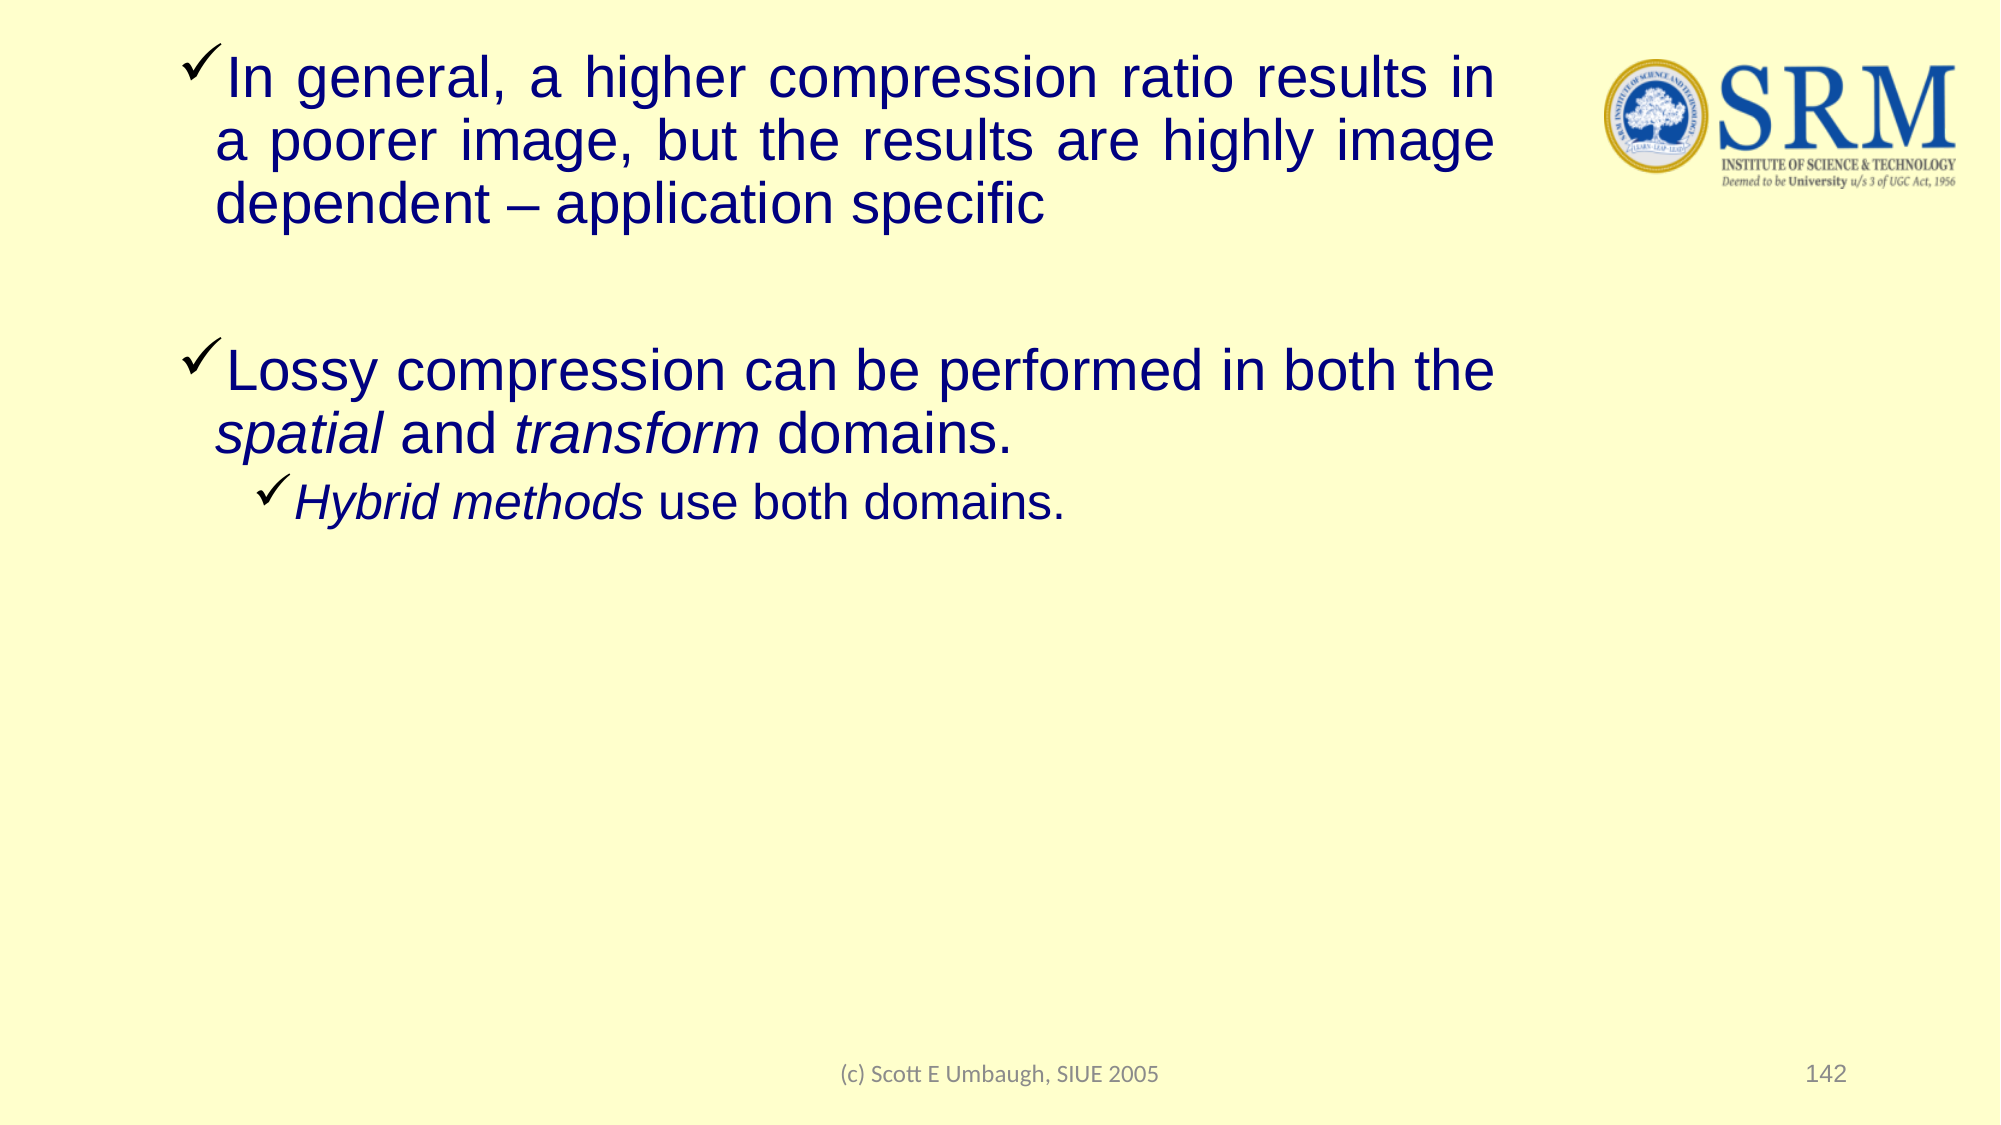

In general, a higher compression ratio results in a poorer image, but the results are highly image dependent – application specific

Lossy compression can be performed in both the spatial and transform domains.
Hybrid methods use both domains.
(c) Scott E Umbaugh, SIUE 2005
142